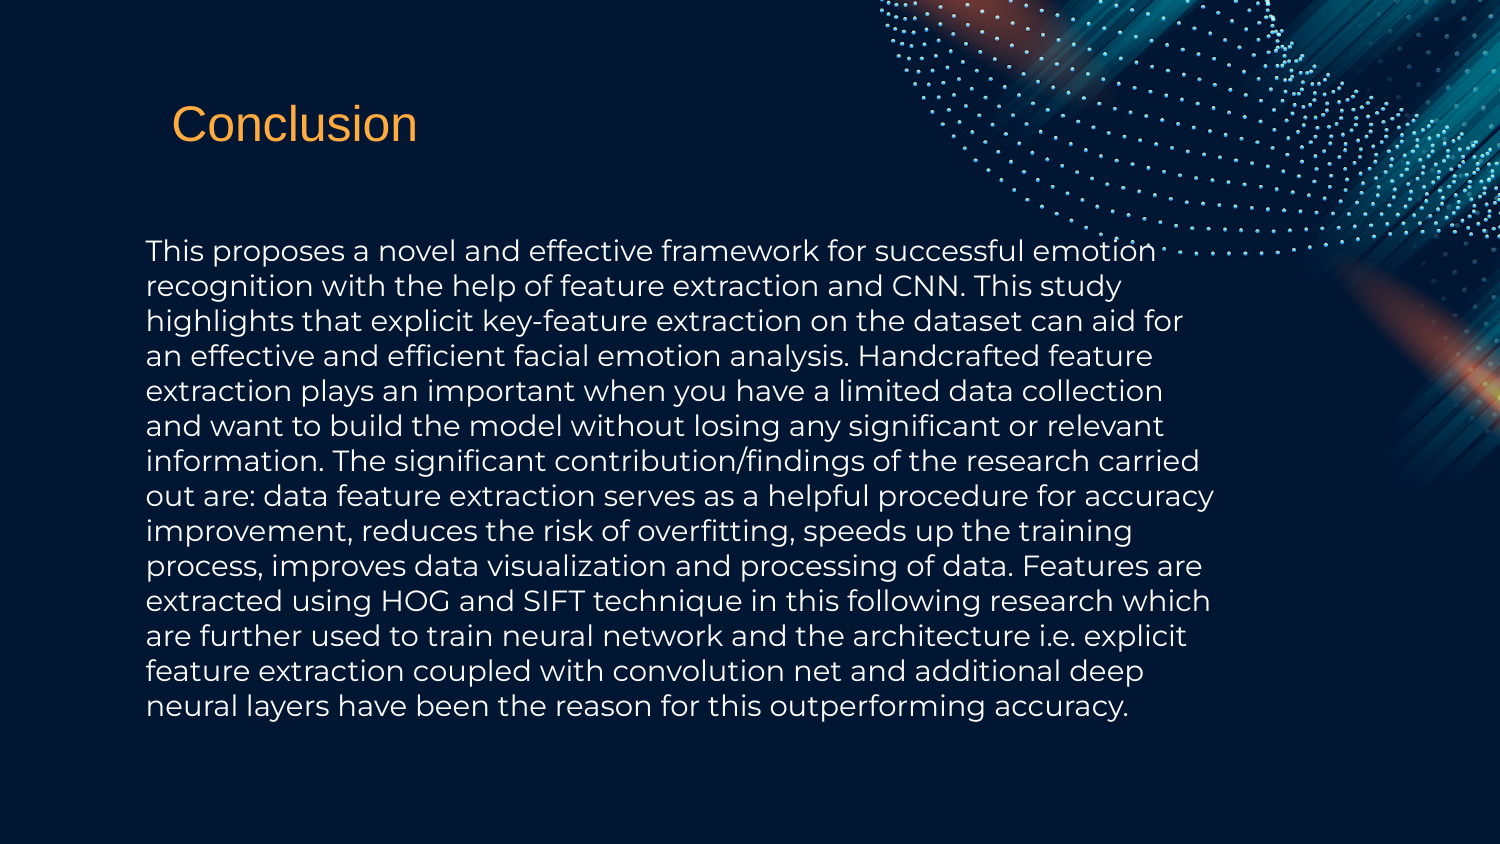

Conclusion
This proposes a novel and effective framework for successful emotion recognition with the help of feature extraction and CNN. This study highlights that explicit key-feature extraction on the dataset can aid for an effective and efficient facial emotion analysis. Handcrafted feature extraction plays an important when you have a limited data collection and want to build the model without losing any significant or relevant information. The significant contribution/findings of the research carried out are: data feature extraction serves as a helpful procedure for accuracy improvement, reduces the risk of overfitting, speeds up the training process, improves data visualization and processing of data. Features are extracted using HOG and SIFT technique in this following research which are further used to train neural network and the architecture i.e. explicit feature extraction coupled with convolution net and additional deep neural layers have been the reason for this outperforming accuracy.